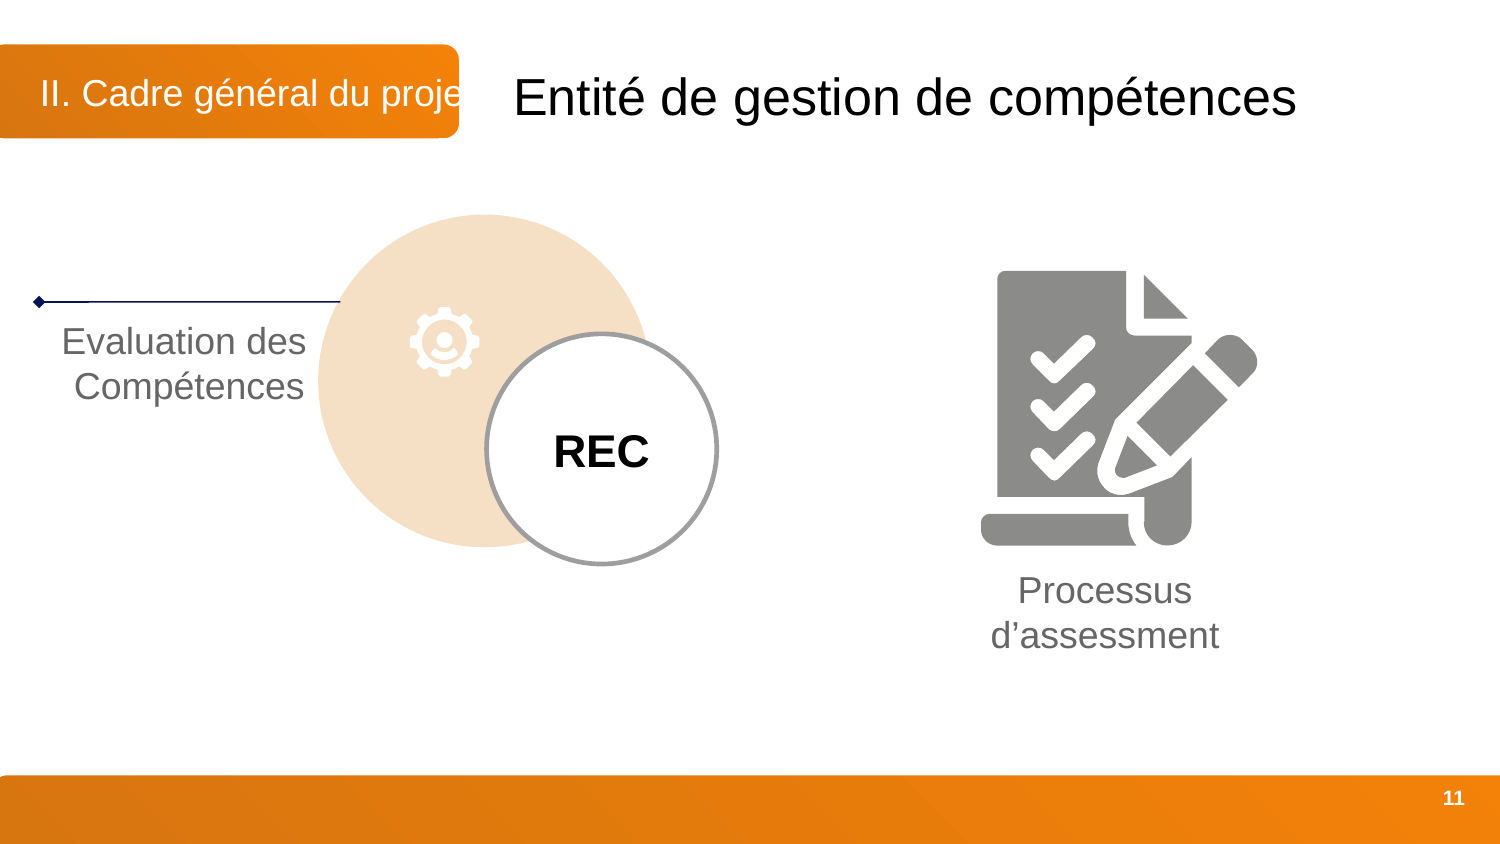

# Entité de gestion de compétences
II. Cadre général du projet

Processus d’assessment

REC
Evaluation des
Compétences
11